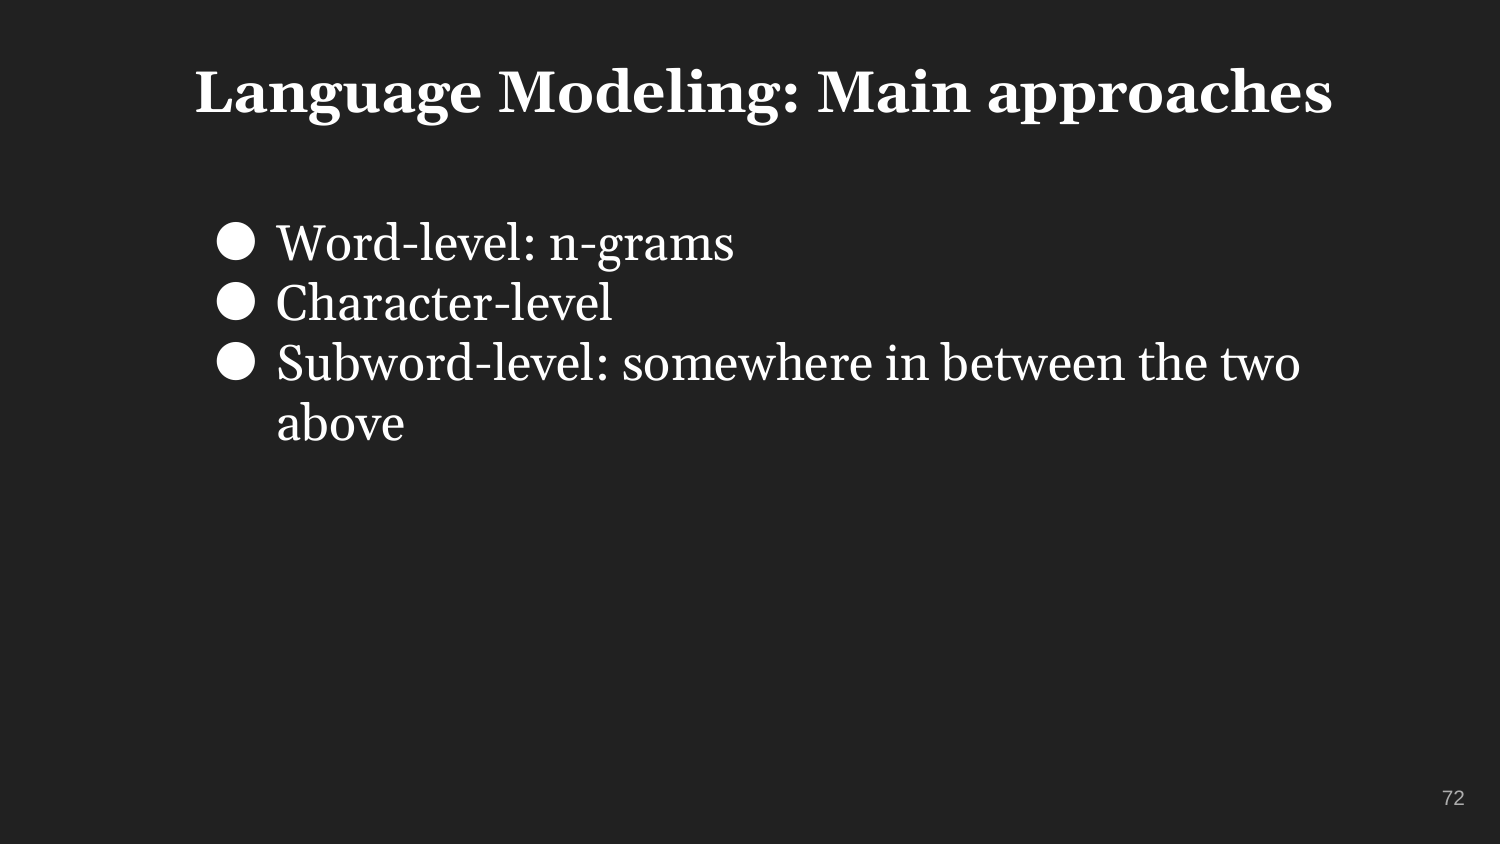

# Language Modeling: Main approaches
Word-level: n-grams
Character-level
Subword-level: somewhere in between the two above
72